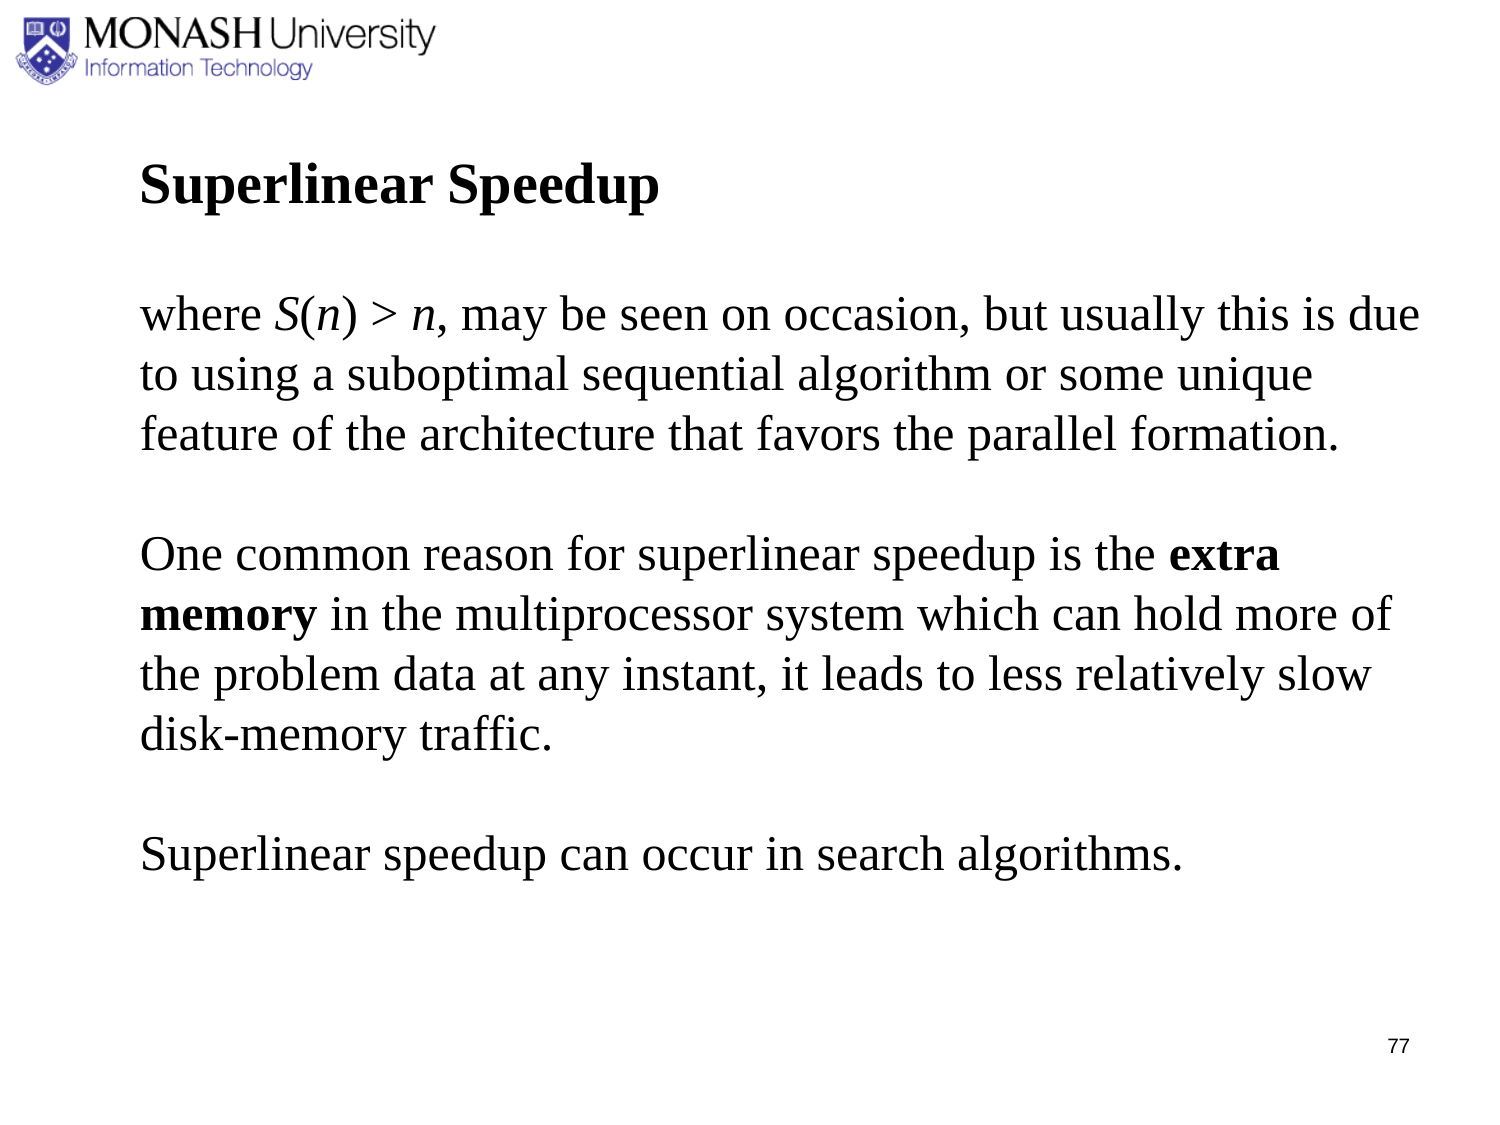

Superlinear Speedup
where S(n) > n, may be seen on occasion, but usually this is due to using a suboptimal sequential algorithm or some unique feature of the architecture that favors the parallel formation.

One common reason for superlinear speedup is the extra memory in the multiprocessor system which can hold more of the problem data at any instant, it leads to less relatively slow disk-memory traffic.

Superlinear speedup can occur in search algorithms.
77